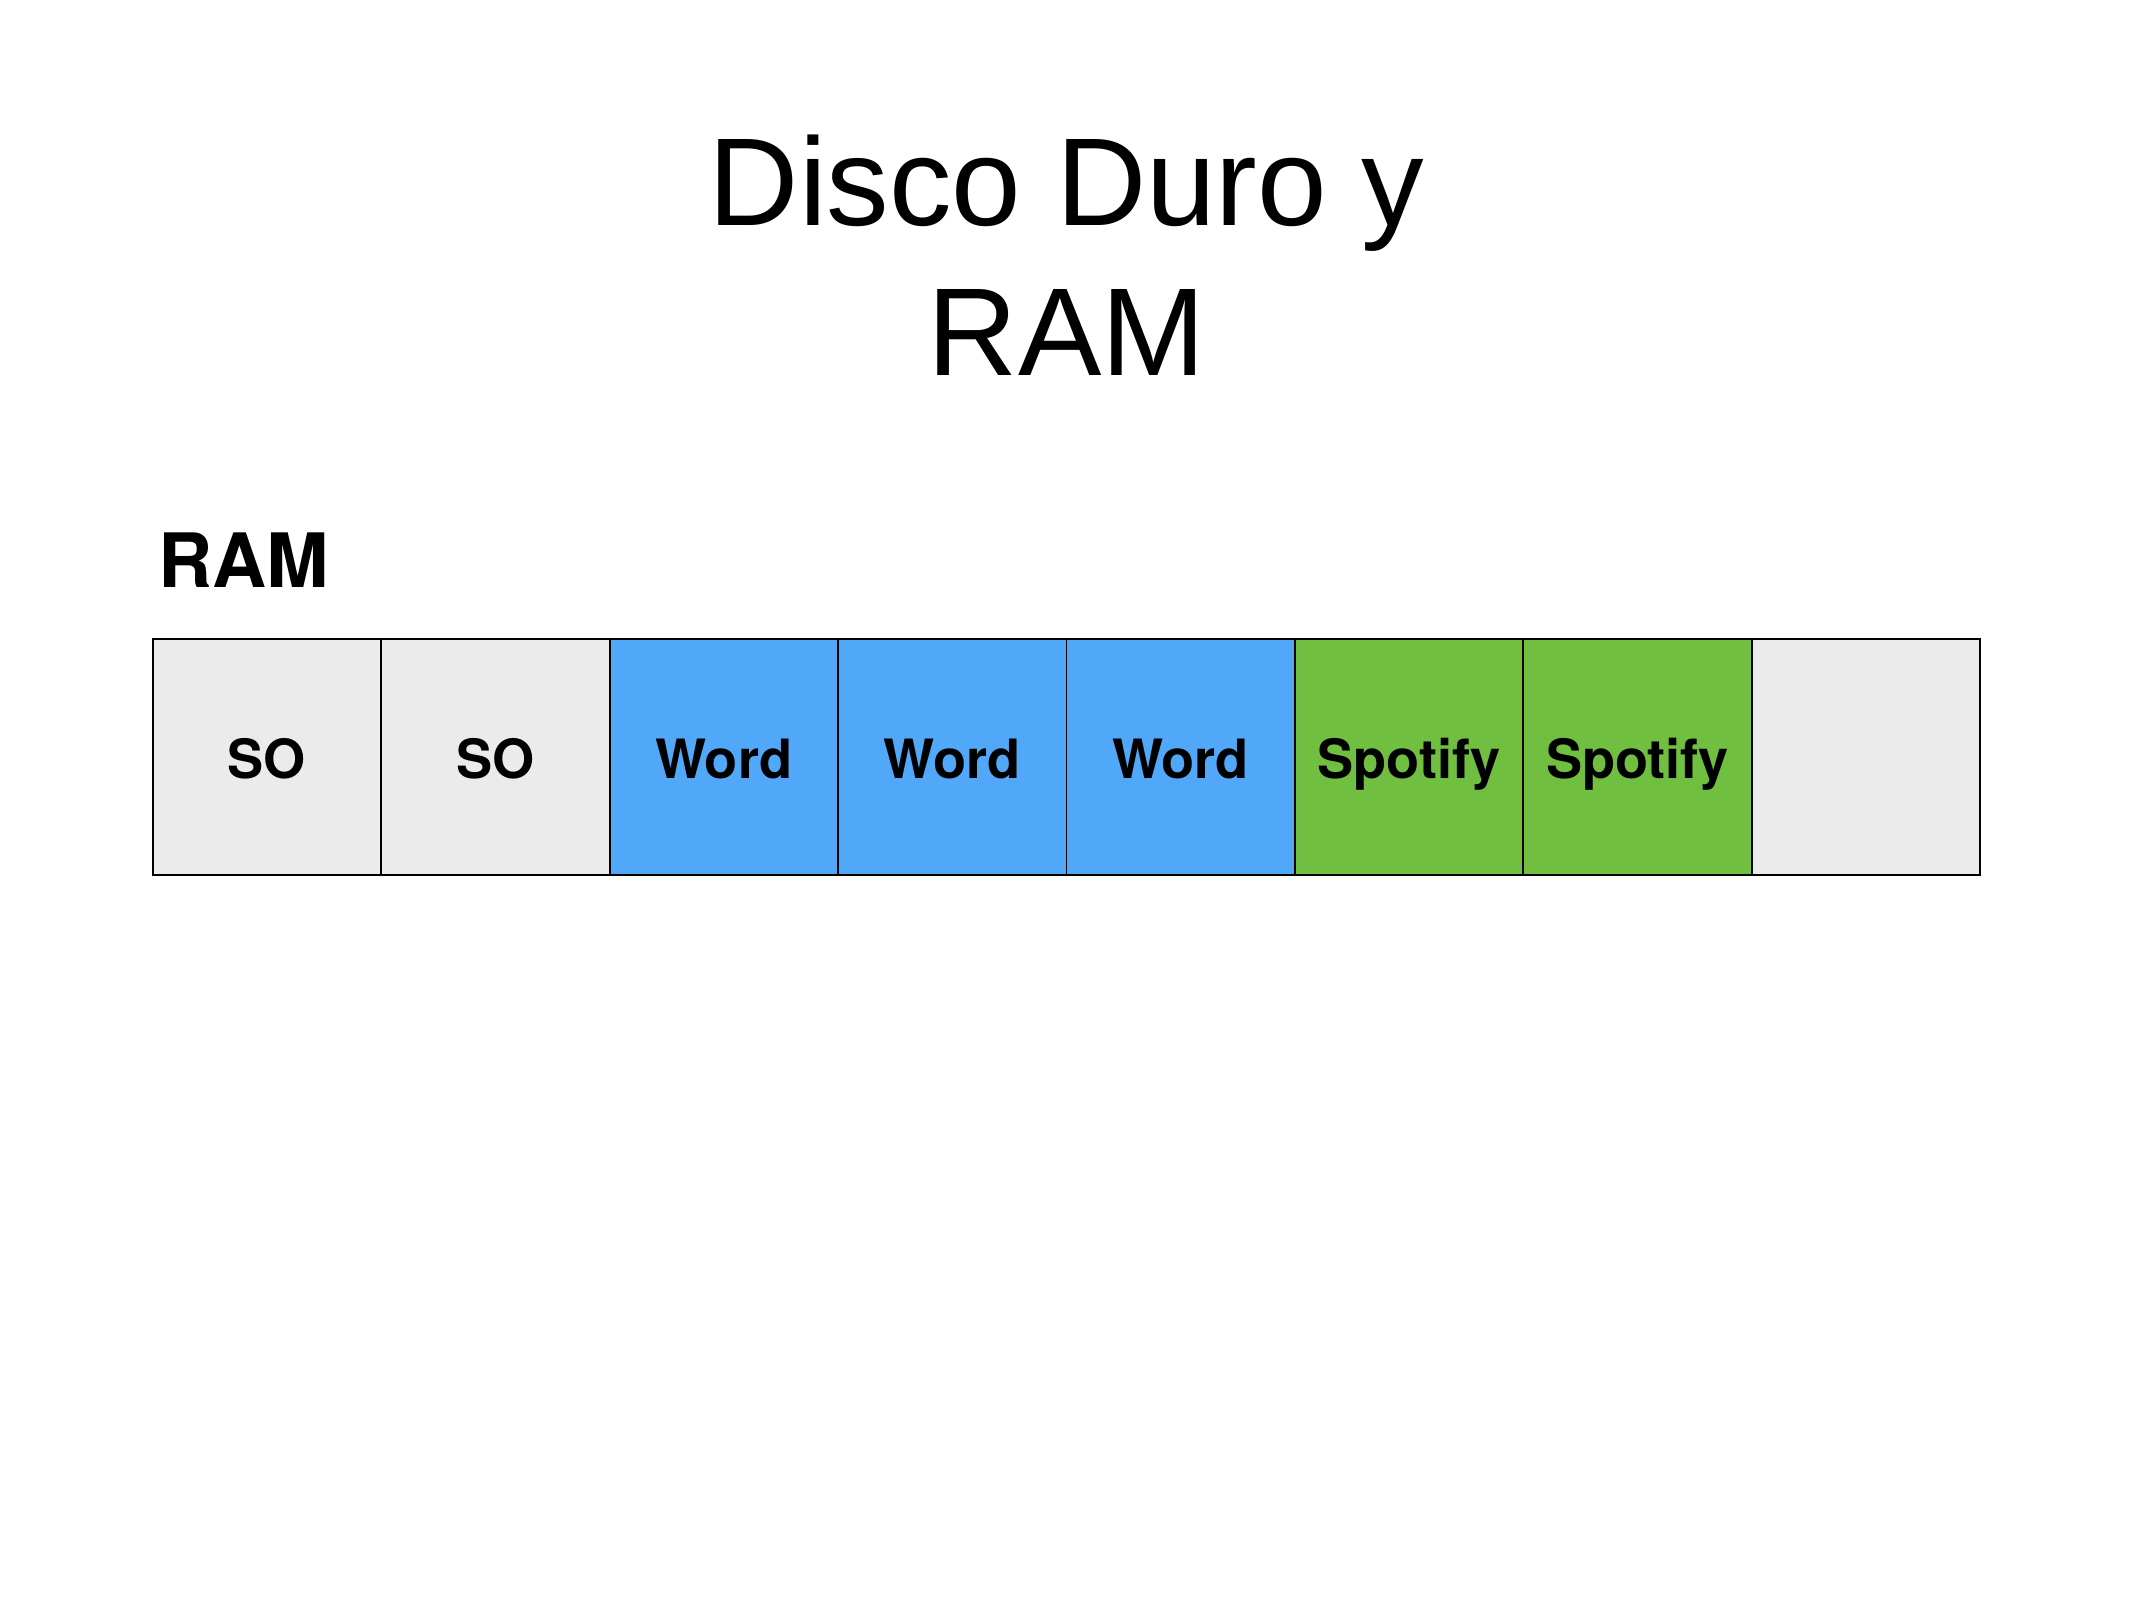

Disco Duro y RAM
RAM
| SO | SO | Word | Word | Word | Spotify | Spotify |  |
| --- | --- | --- | --- | --- | --- | --- | --- |